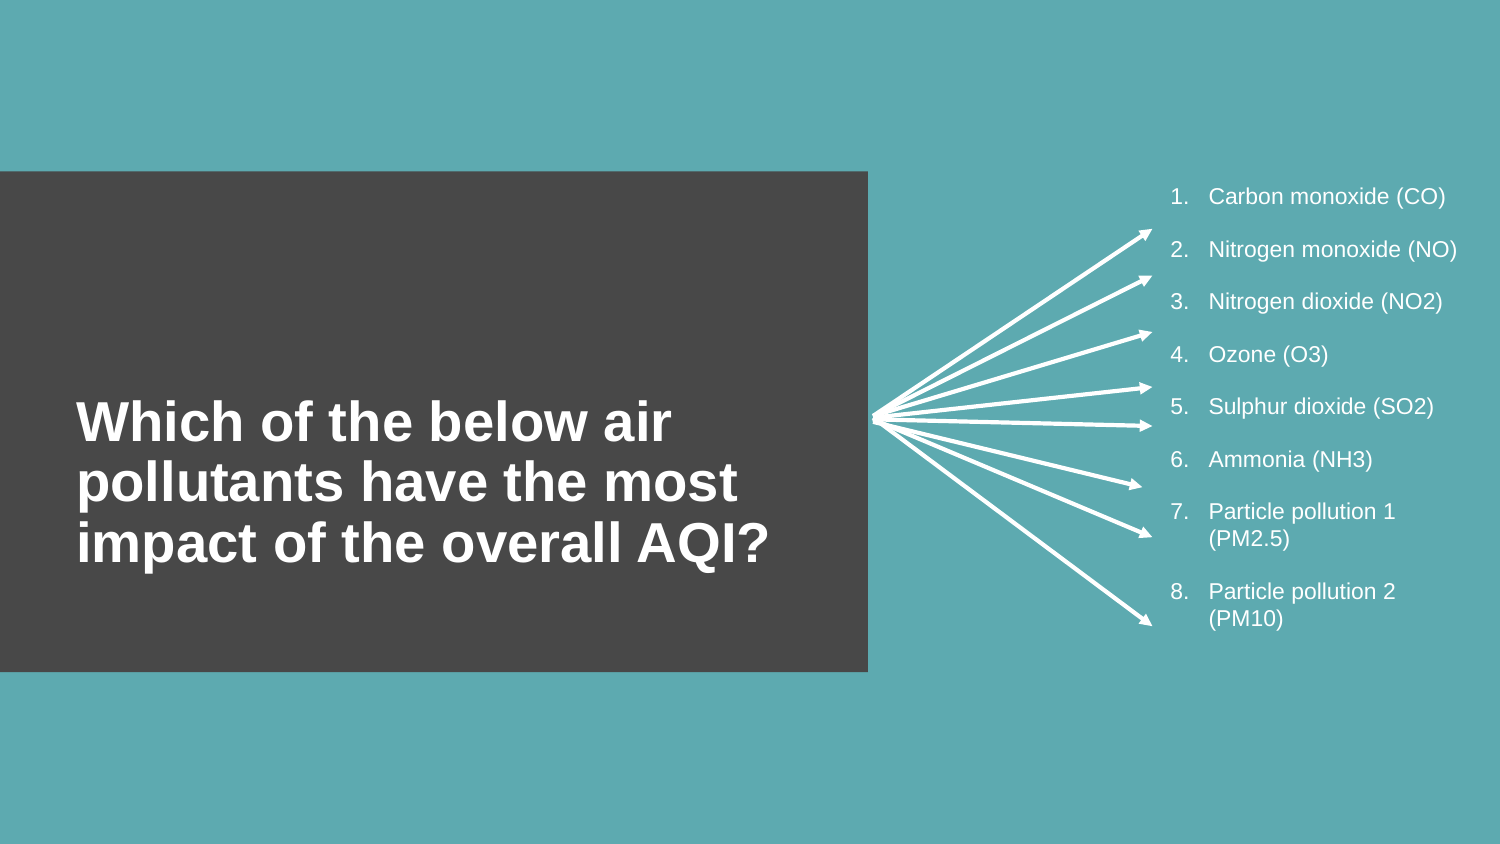

Carbon monoxide (CO)
Nitrogen monoxide (NO)
Nitrogen dioxide (NO2)
Ozone (O3)
Sulphur dioxide (SO2)
Ammonia (NH3)
Particle pollution 1 (PM2.5)
Particle pollution 2 (PM10)
# Which of the below air pollutants have the most impact of the overall AQI?